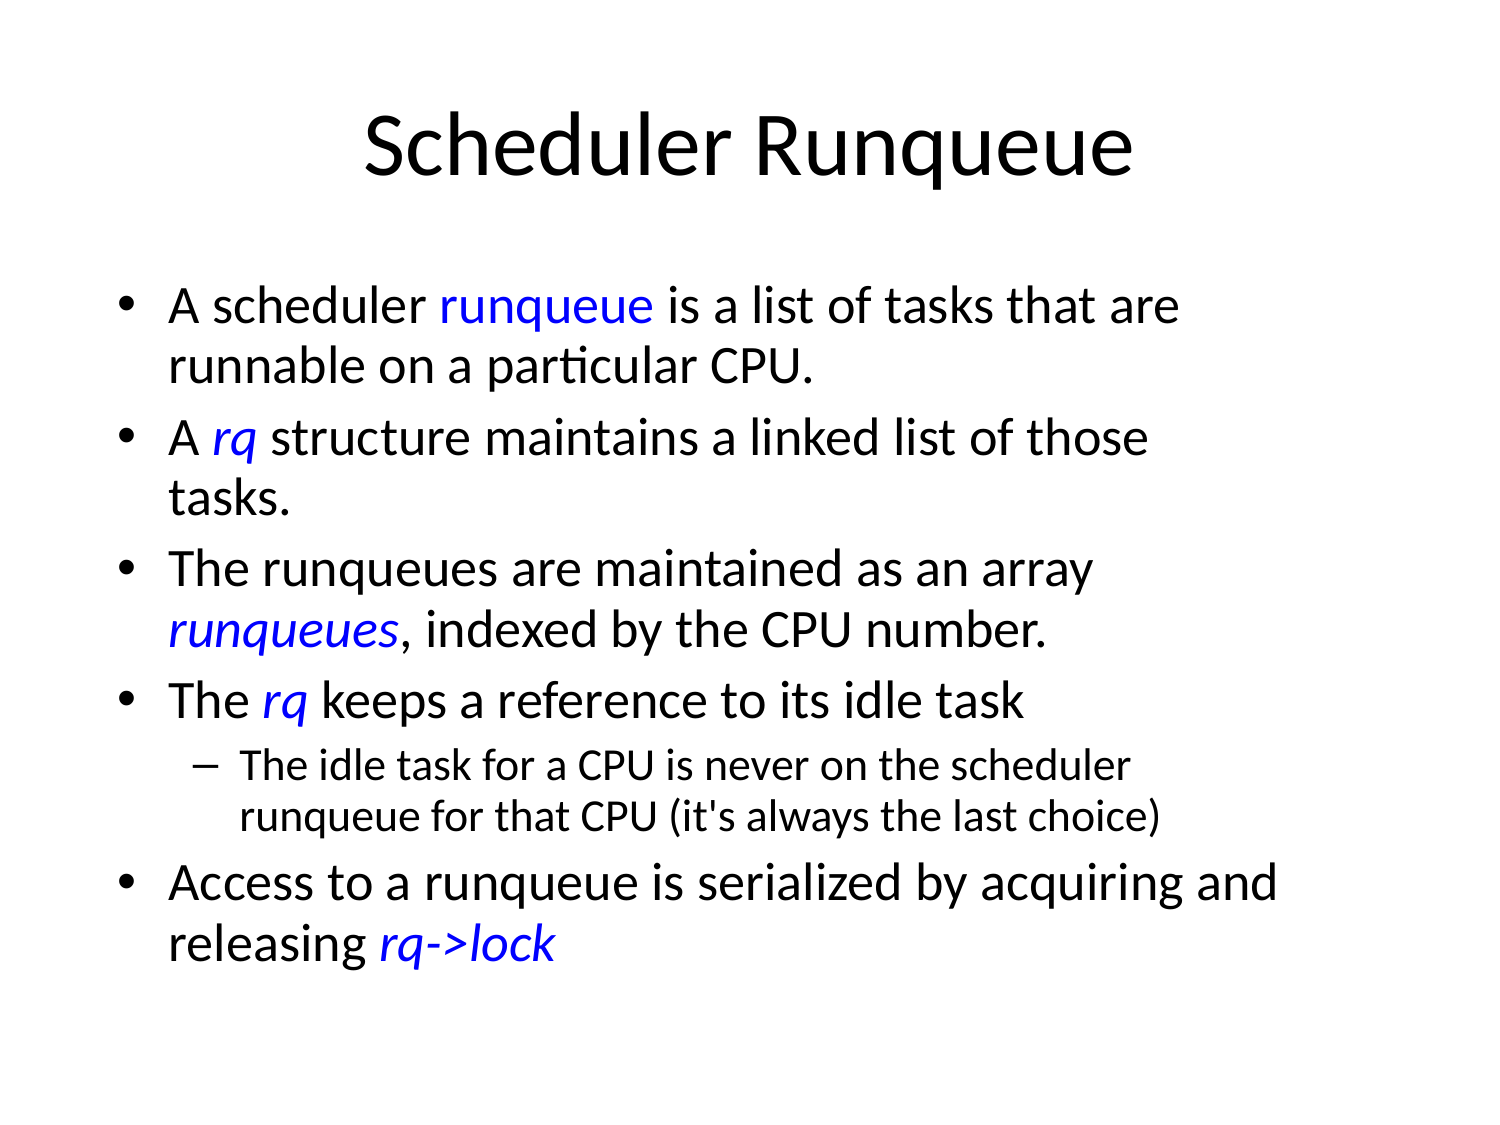

# Scheduler Runqueue
A scheduler runqueue is a list of tasks that are runnable on a particular CPU.
A rq structure maintains a linked list of those tasks.
The runqueues are maintained as an array runqueues, indexed by the CPU number.
The rq keeps a reference to its idle task
The idle task for a CPU is never on the scheduler runqueue for that CPU (it's always the last choice)
Access to a runqueue is serialized by acquiring and releasing rq->lock